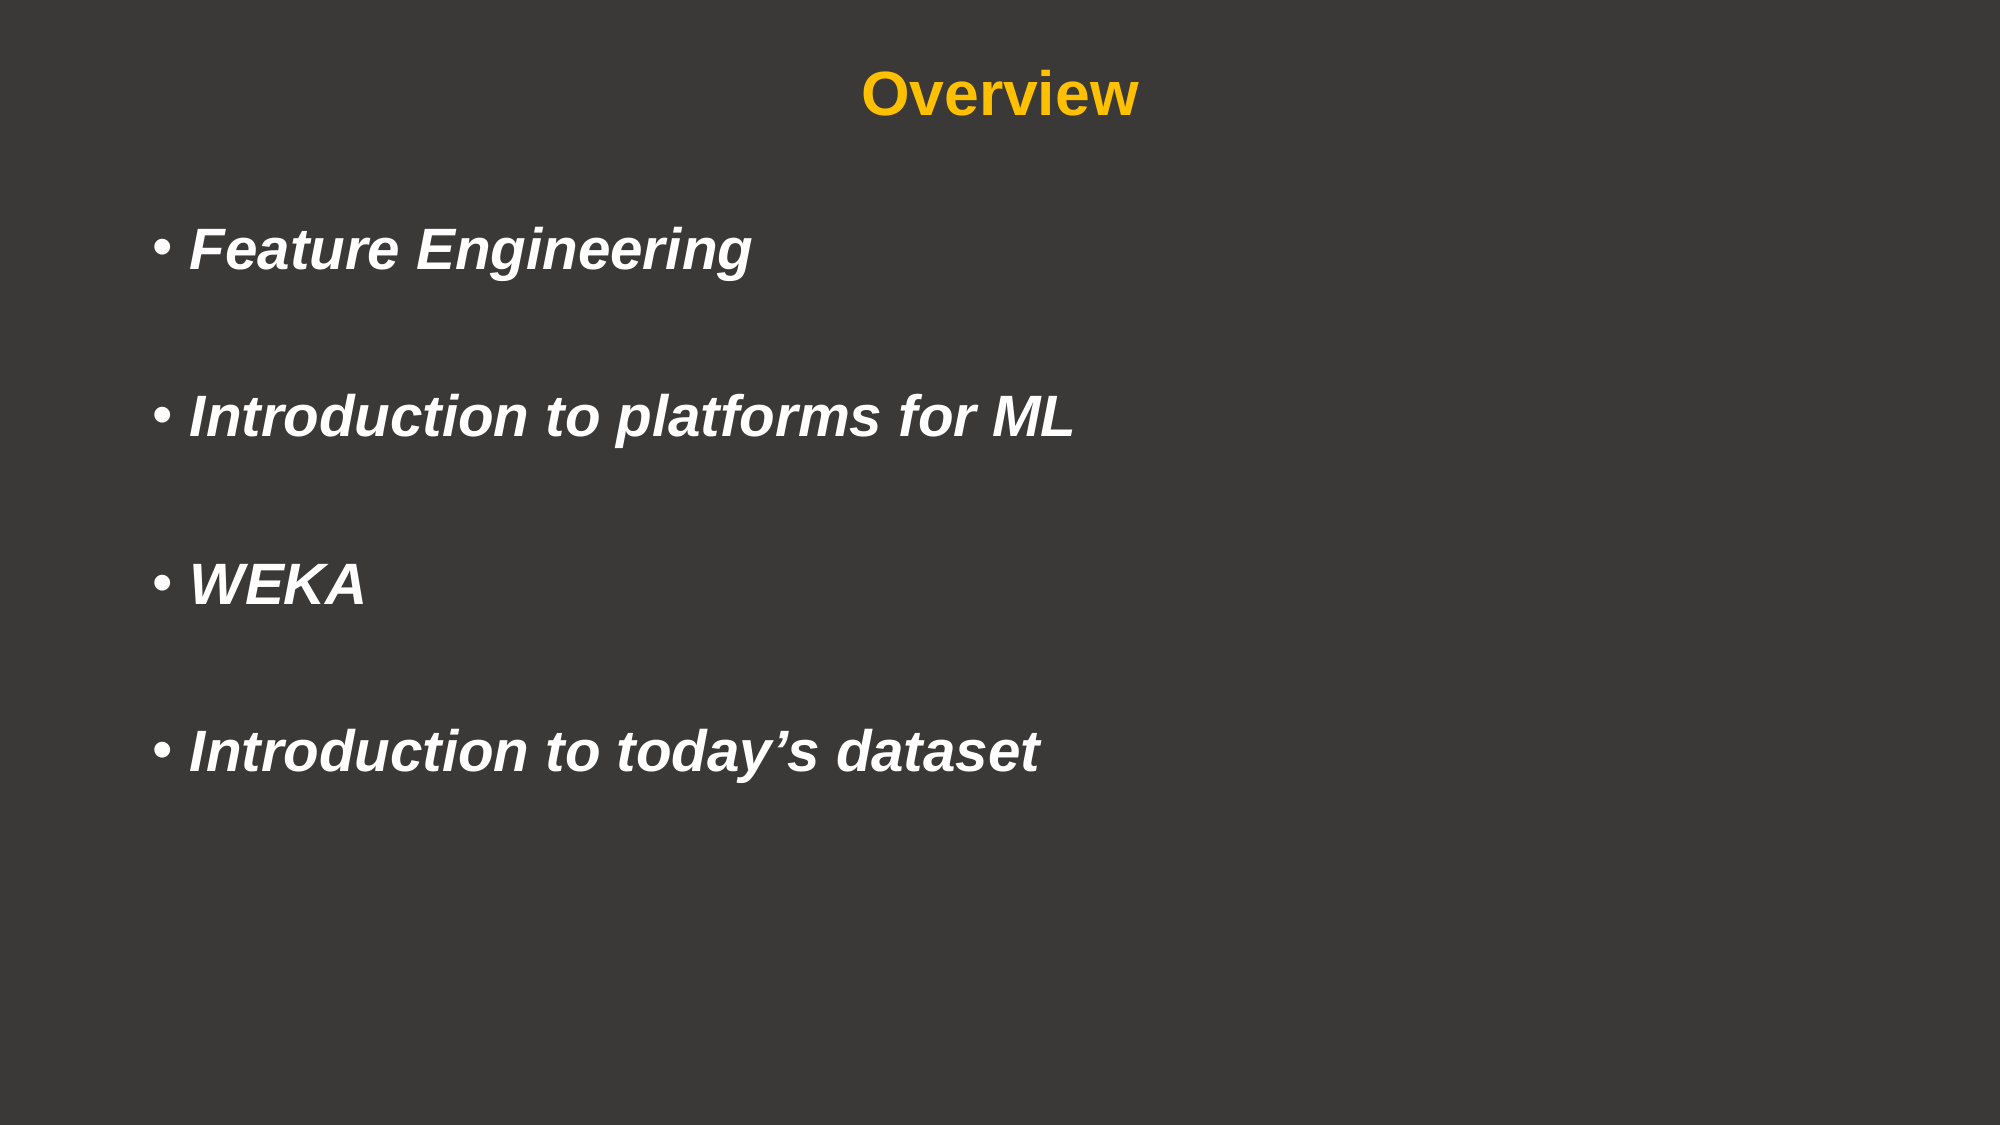

# Overview
Feature Engineering

Introduction to platforms for ML

WEKA

Introduction to today’s dataset